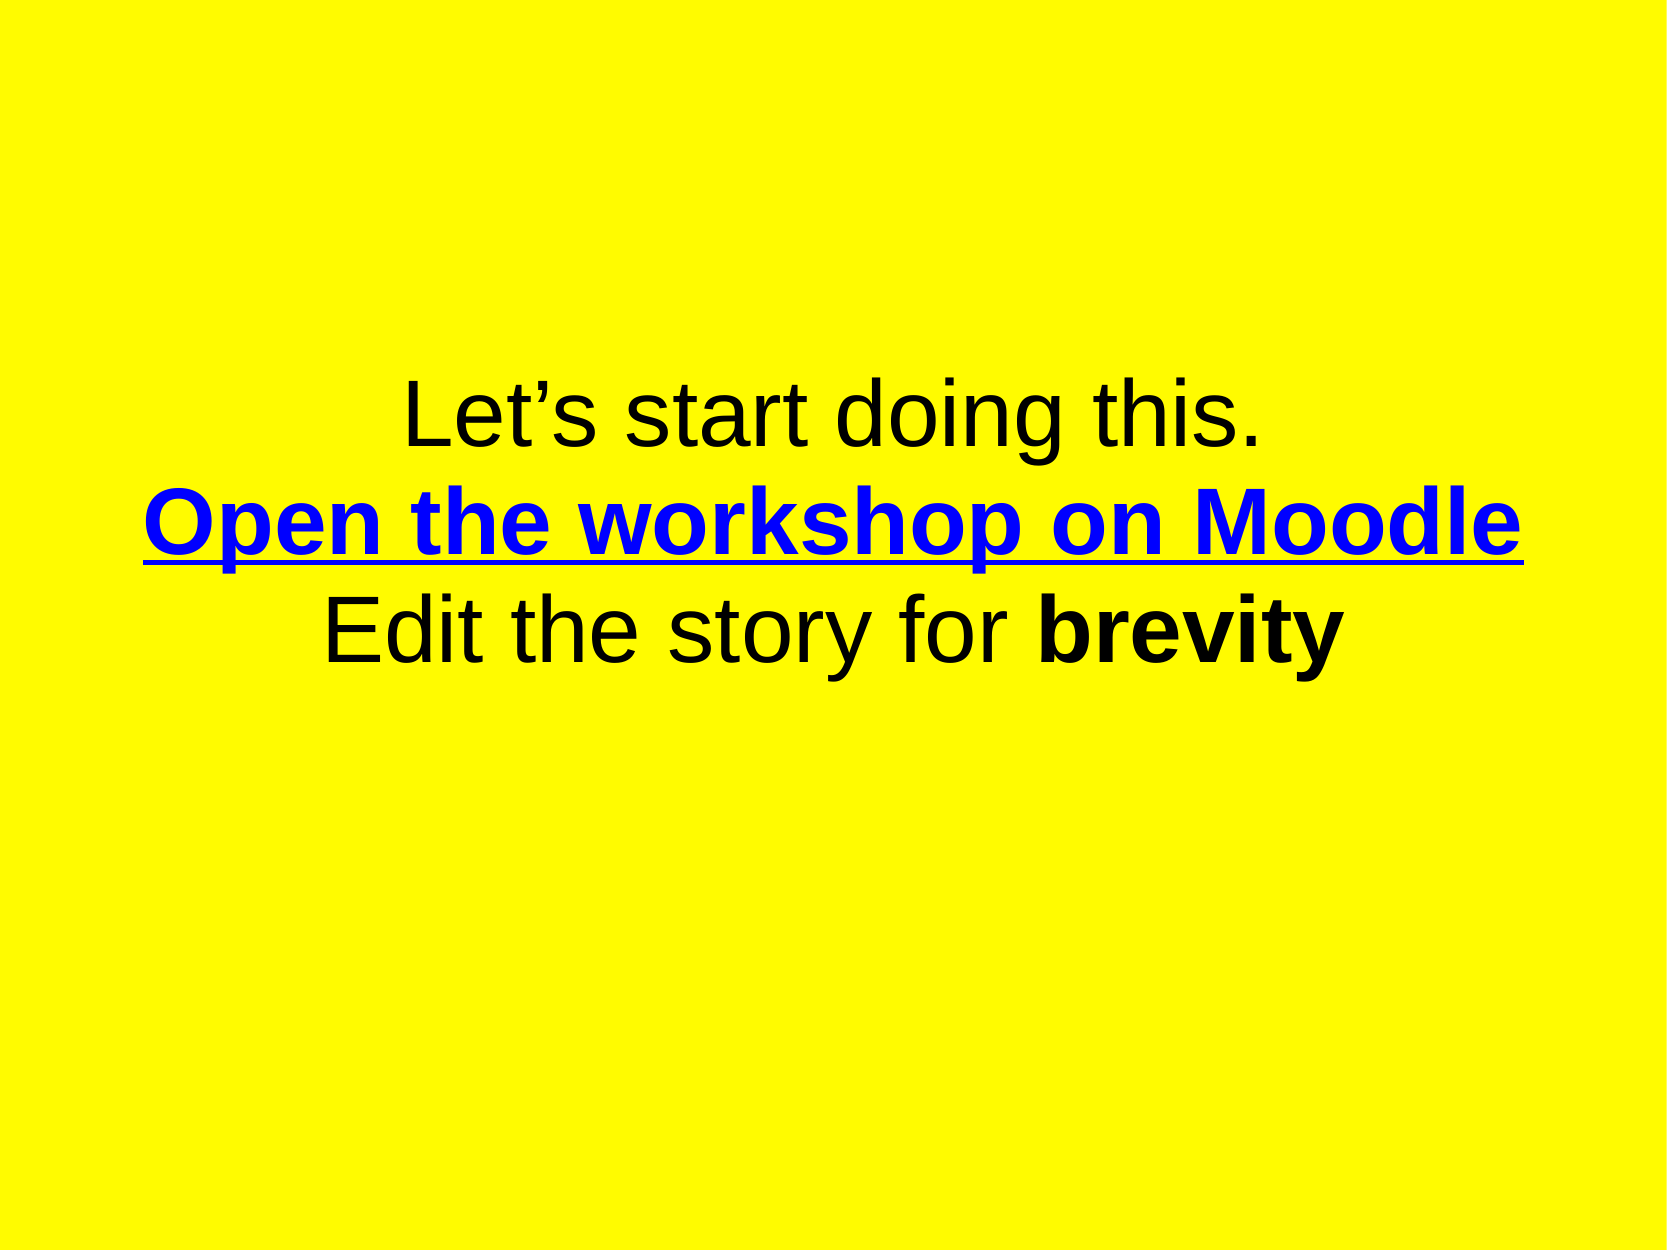

# Let’s start doing this.
Open the workshop on Moodle
Edit the story for brevity